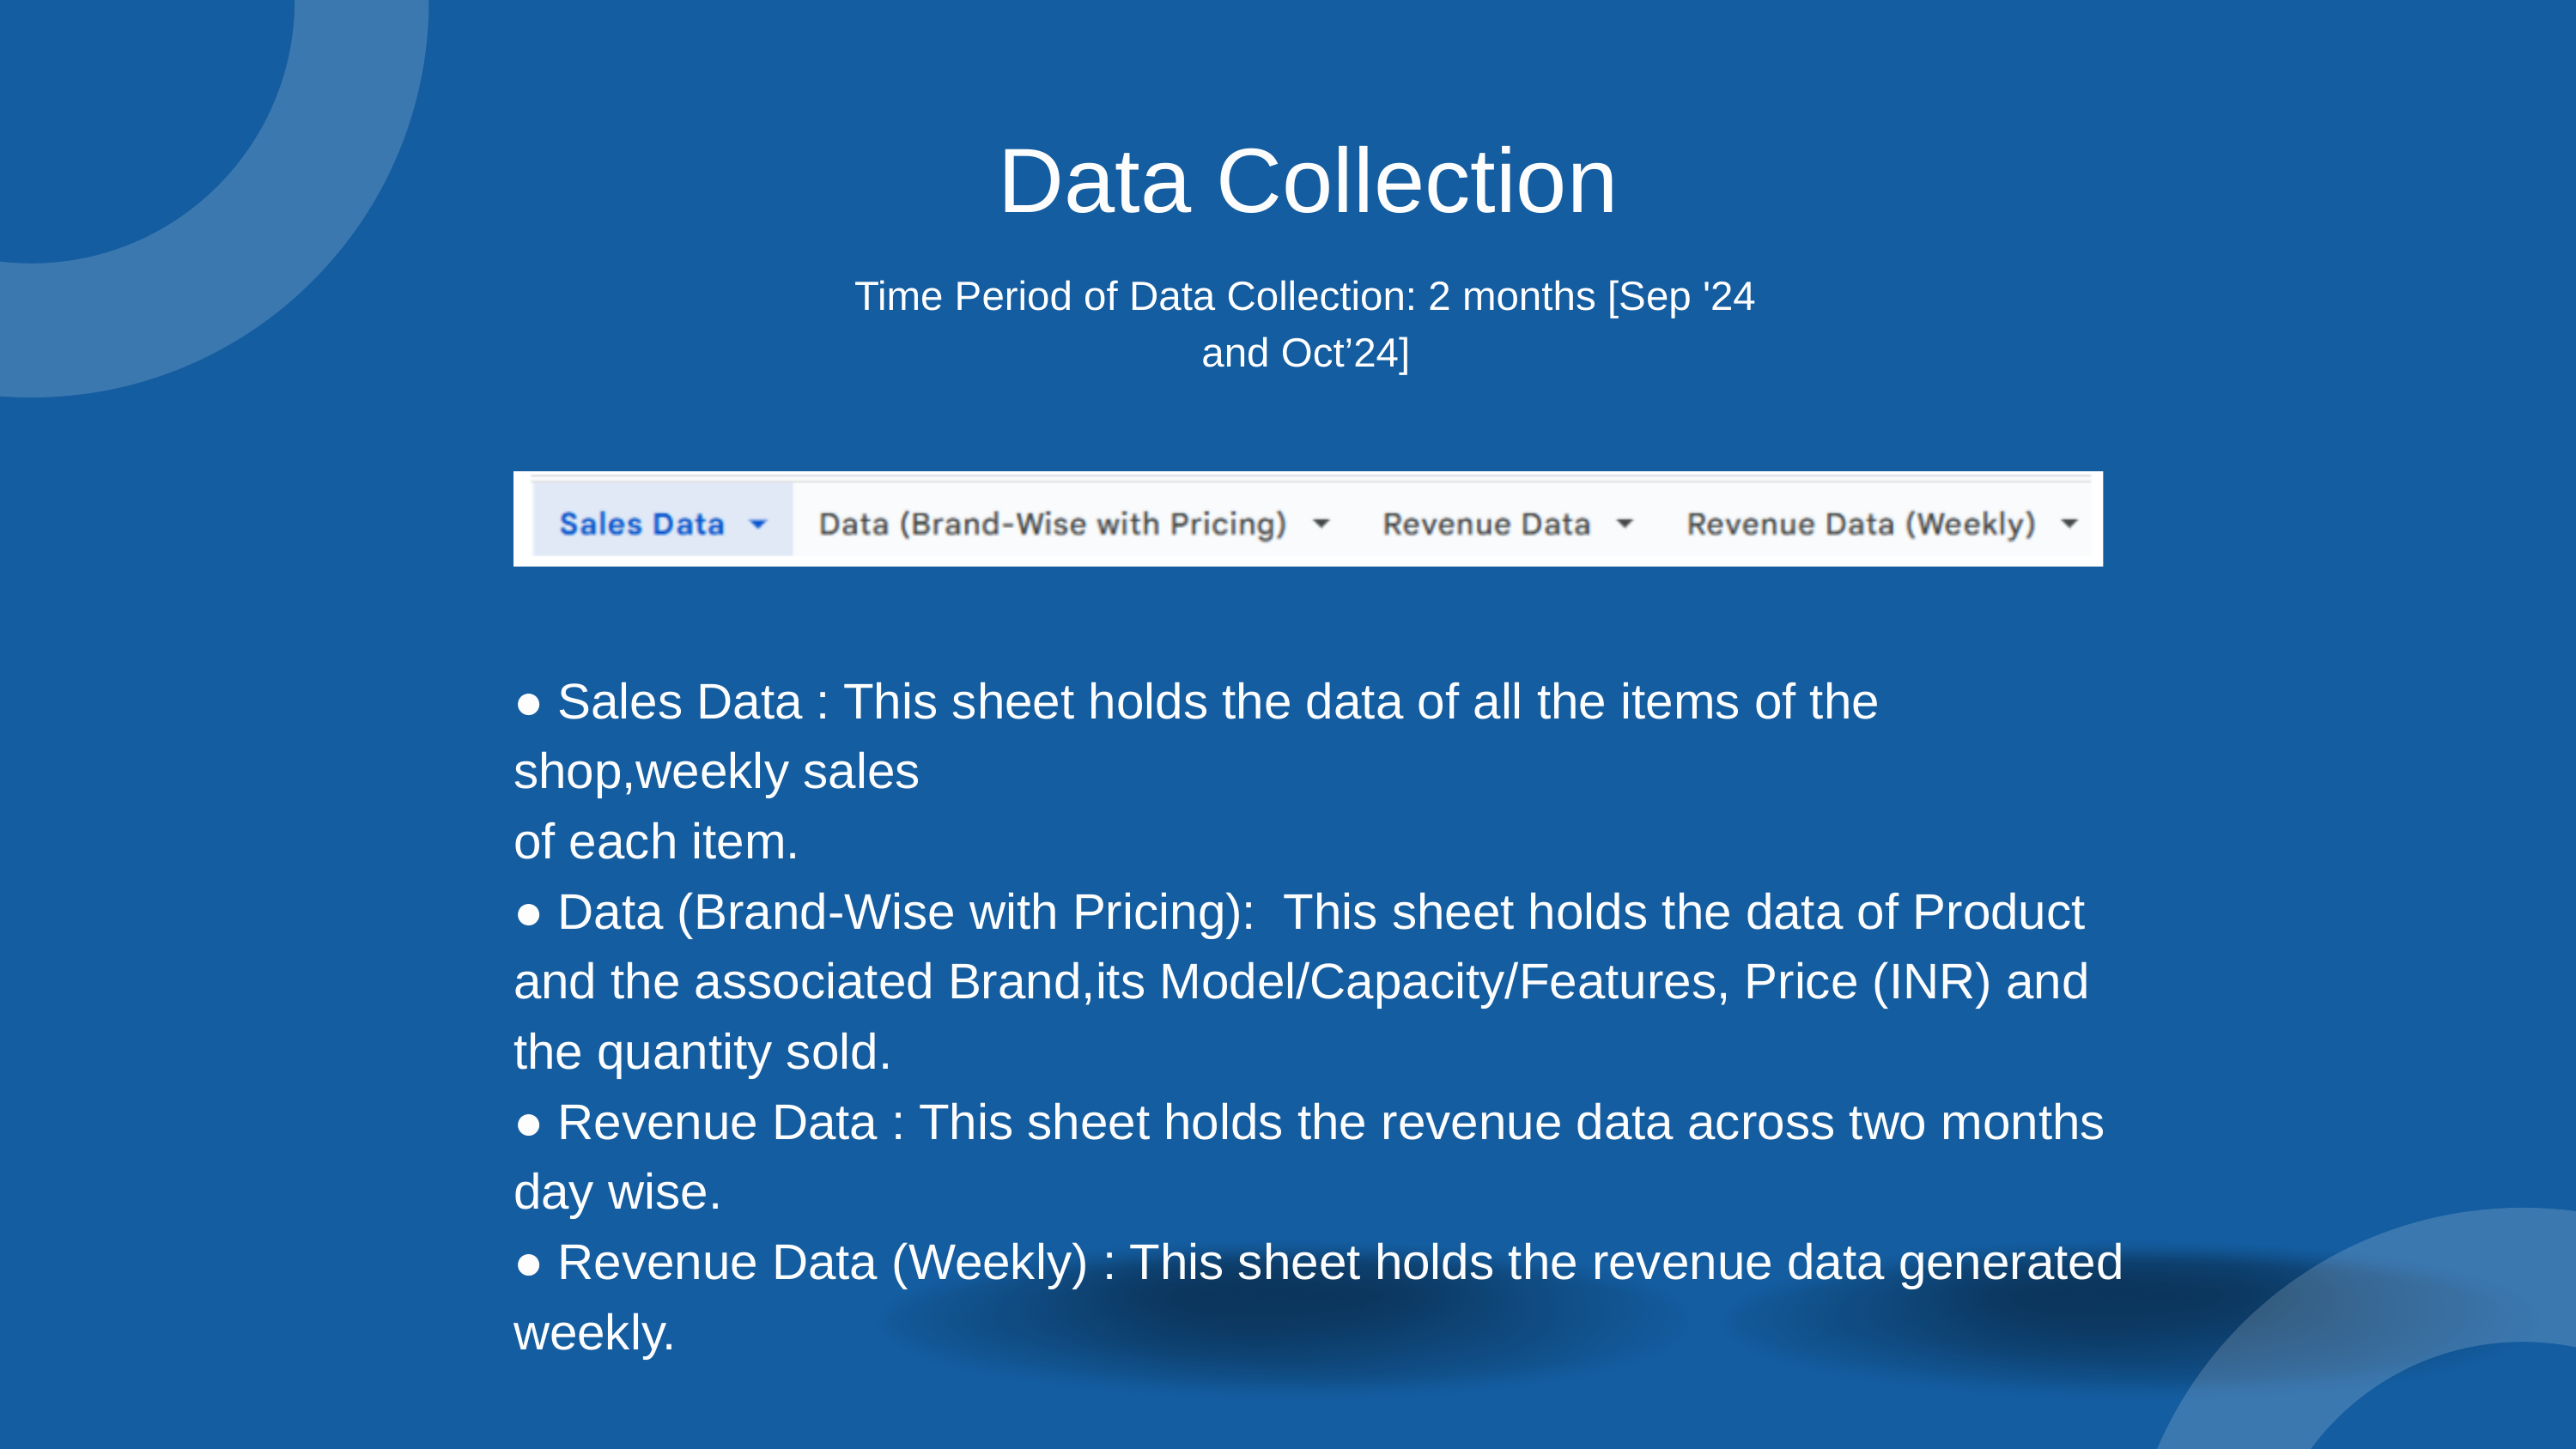

Data Collection
Time Period of Data Collection: 2 months [Sep '24 and Oct’24]

● Sales Data : This sheet holds the data of all the items of the shop,weekly sales
of each item.
● Data (Brand-Wise with Pricing):  This sheet holds the data of Product and the associated Brand,its Model/Capacity/Features, Price (INR) and the quantity sold.
● Revenue Data : This sheet holds the revenue data across two months day wise.
● Revenue Data (Weekly) : This sheet holds the revenue data generated weekly.